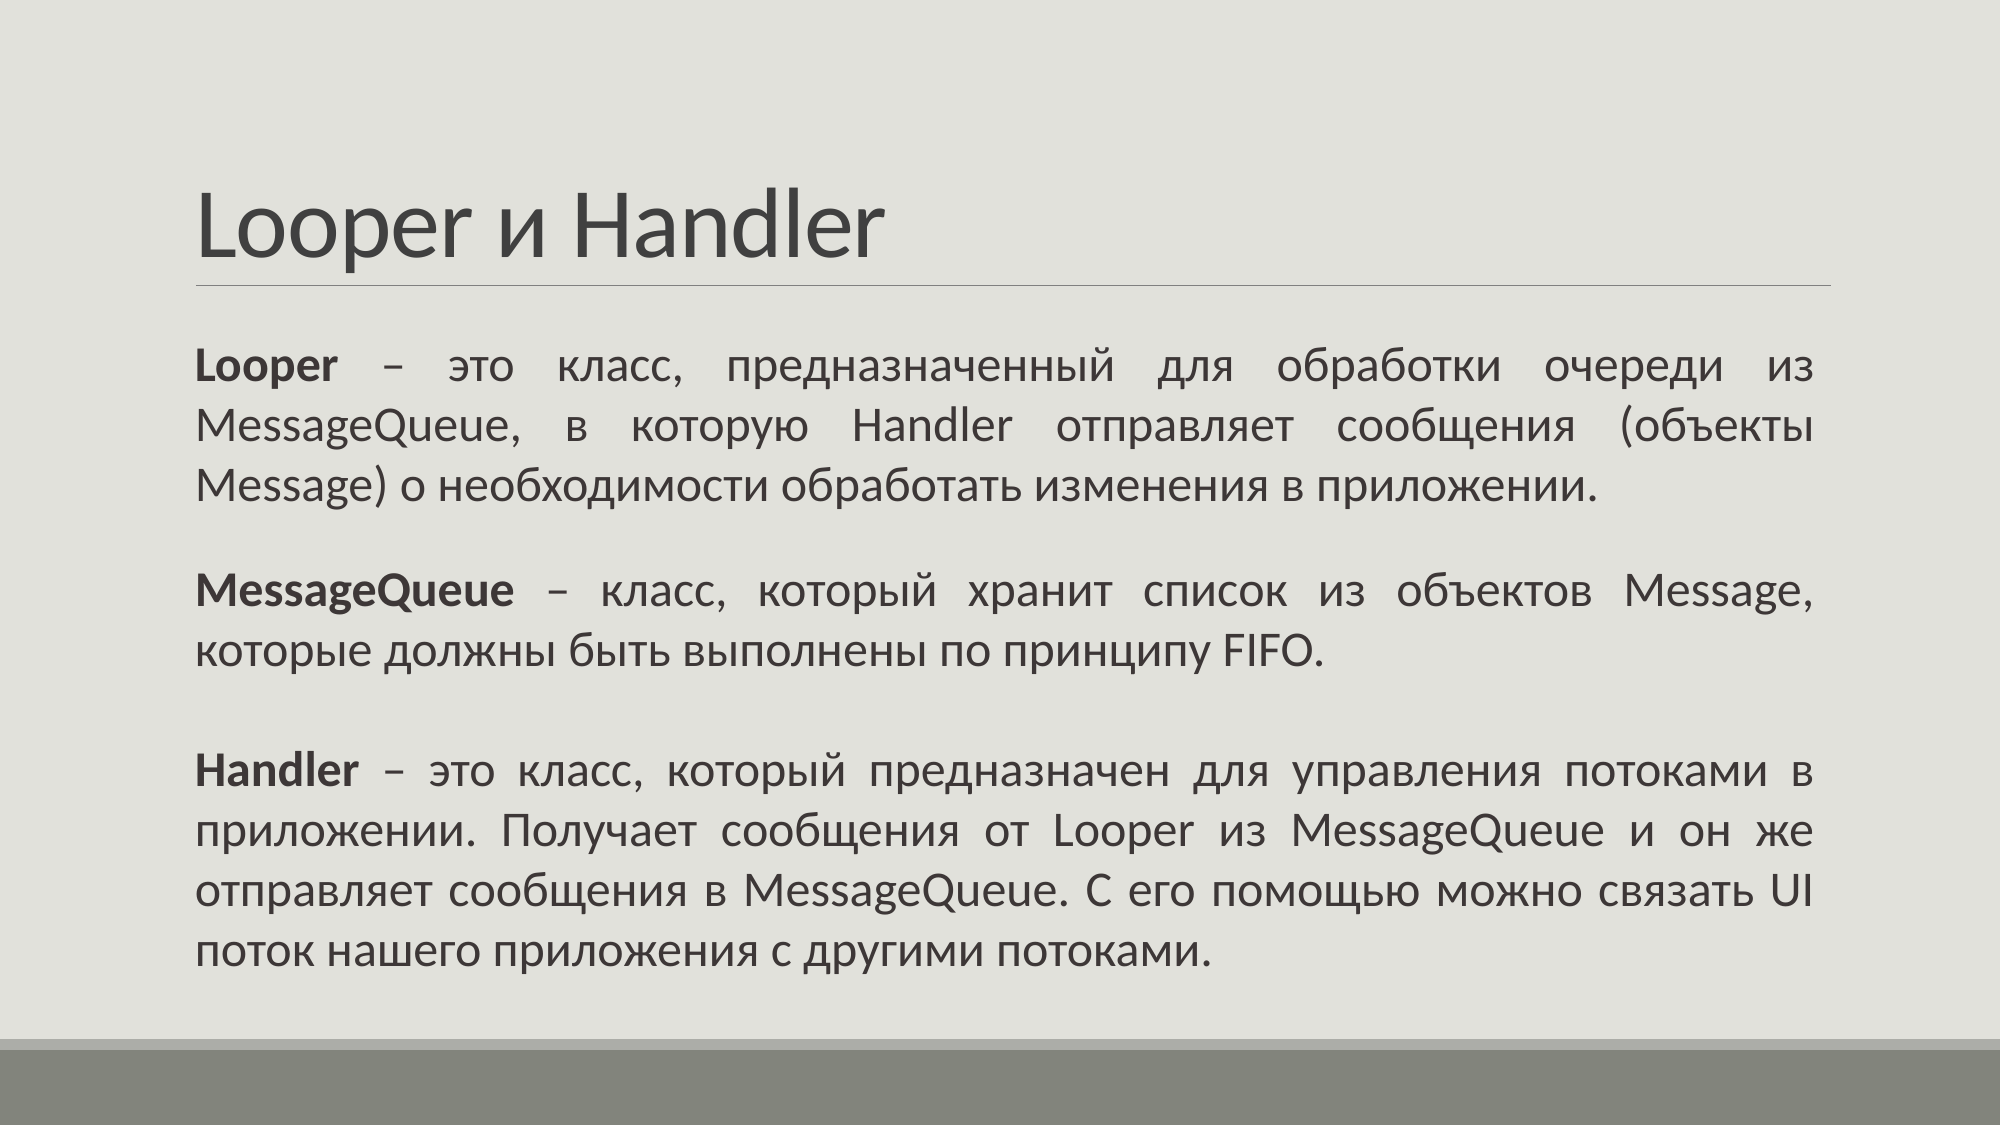

# Looper и Handler
Looper – это класс, предназначенный для обработки очереди из MessageQueue, в которую Handler отправляет сообщения (объекты Message) о необходимости обработать изменения в приложении.

MessageQueue – класс, который хранит список из объектов Message, которые должны быть выполнены по принципу FIFO.

Handler – это класс, который предназначен для управления потоками в приложении. Получает сообщения от Looper из MessageQueue и он же отправляет сообщения в MessageQueue. С его помощью можно связать UI поток нашего приложения с другими потоками.